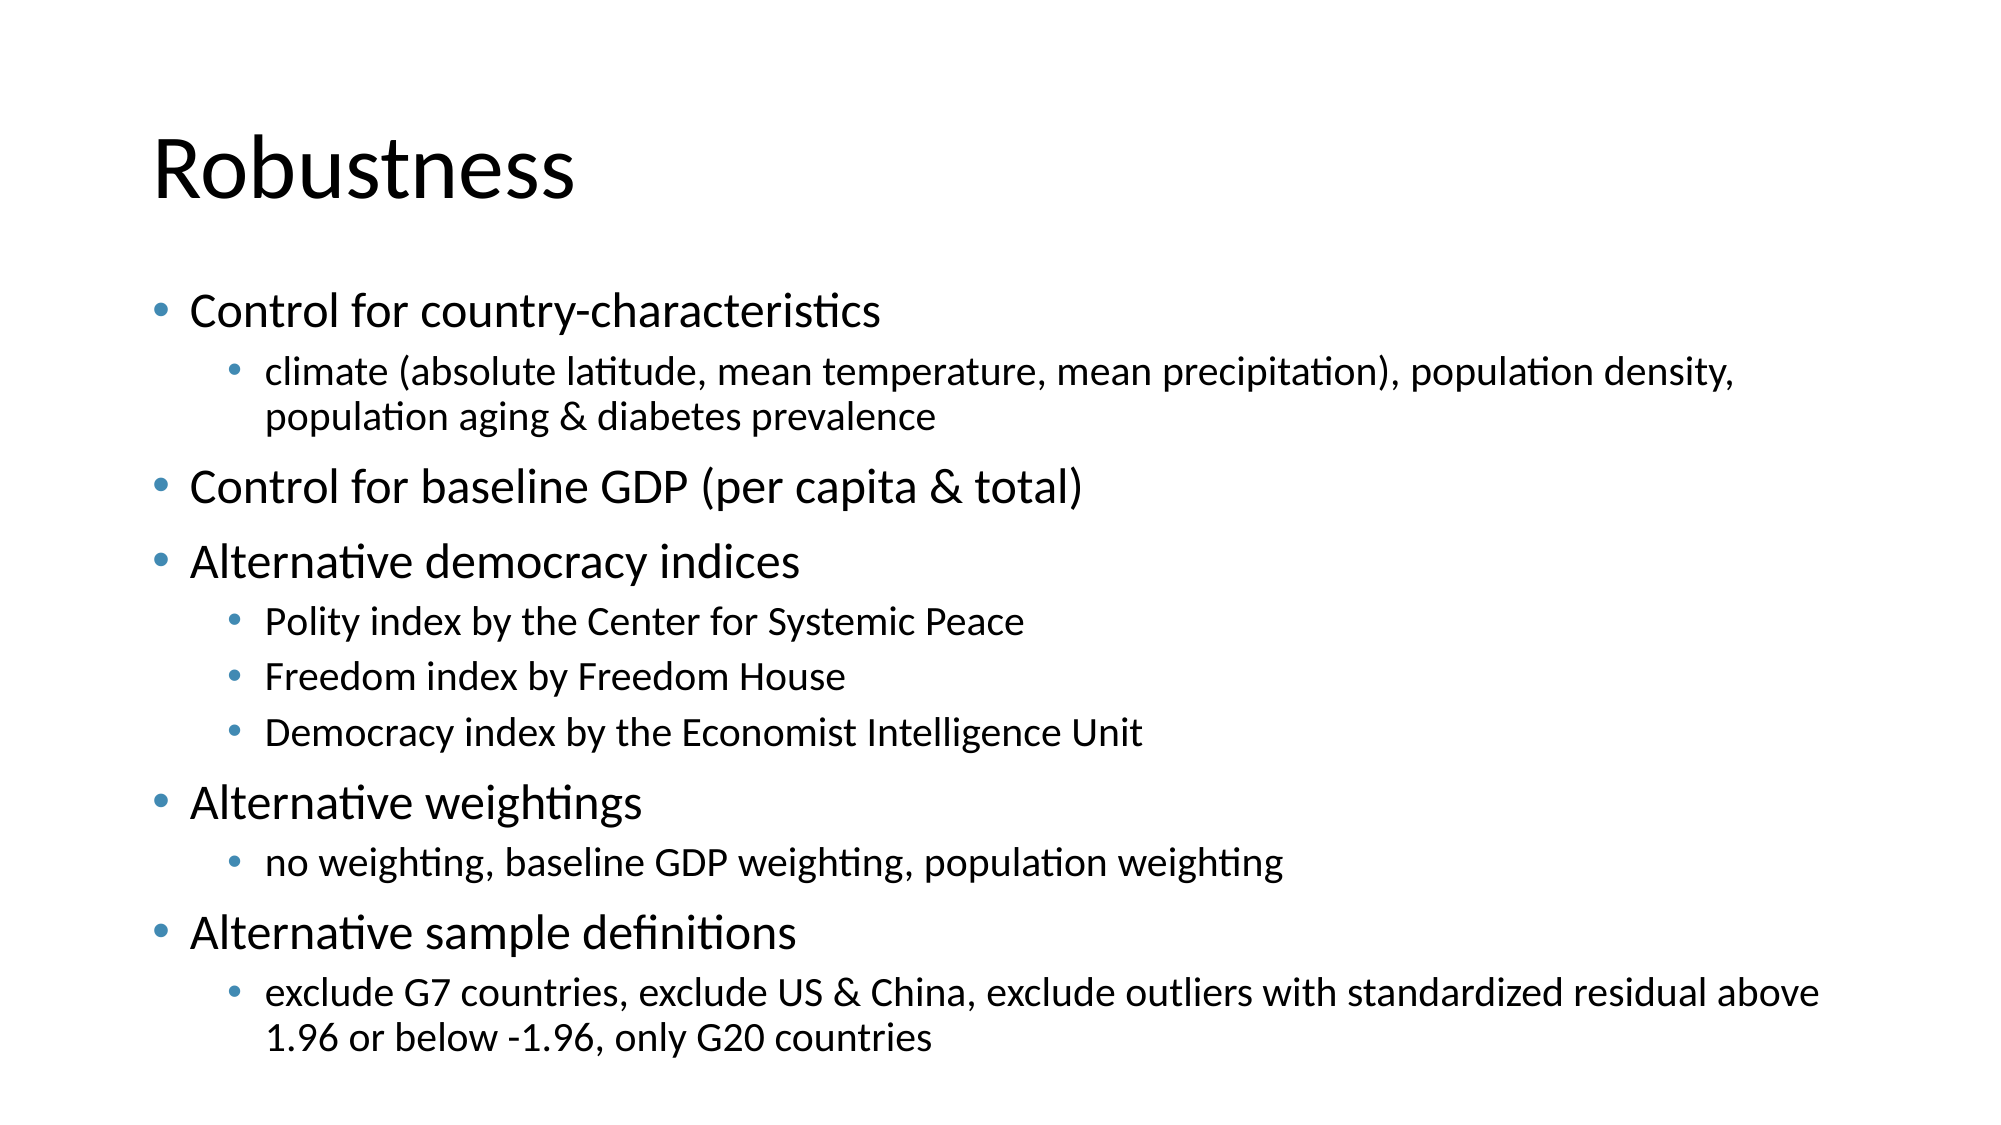

# Robustness
Control for country-characteristics
climate (absolute latitude, mean temperature, mean precipitation), population density, population aging & diabetes prevalence
Control for baseline GDP (per capita & total)
Alternative democracy indices
Polity index by the Center for Systemic Peace
Freedom index by Freedom House
Democracy index by the Economist Intelligence Unit
Alternative weightings
no weighting, baseline GDP weighting, population weighting
Alternative sample definitions
exclude G7 countries, exclude US & China, exclude outliers with standardized residual above 1.96 or below -1.96, only G20 countries